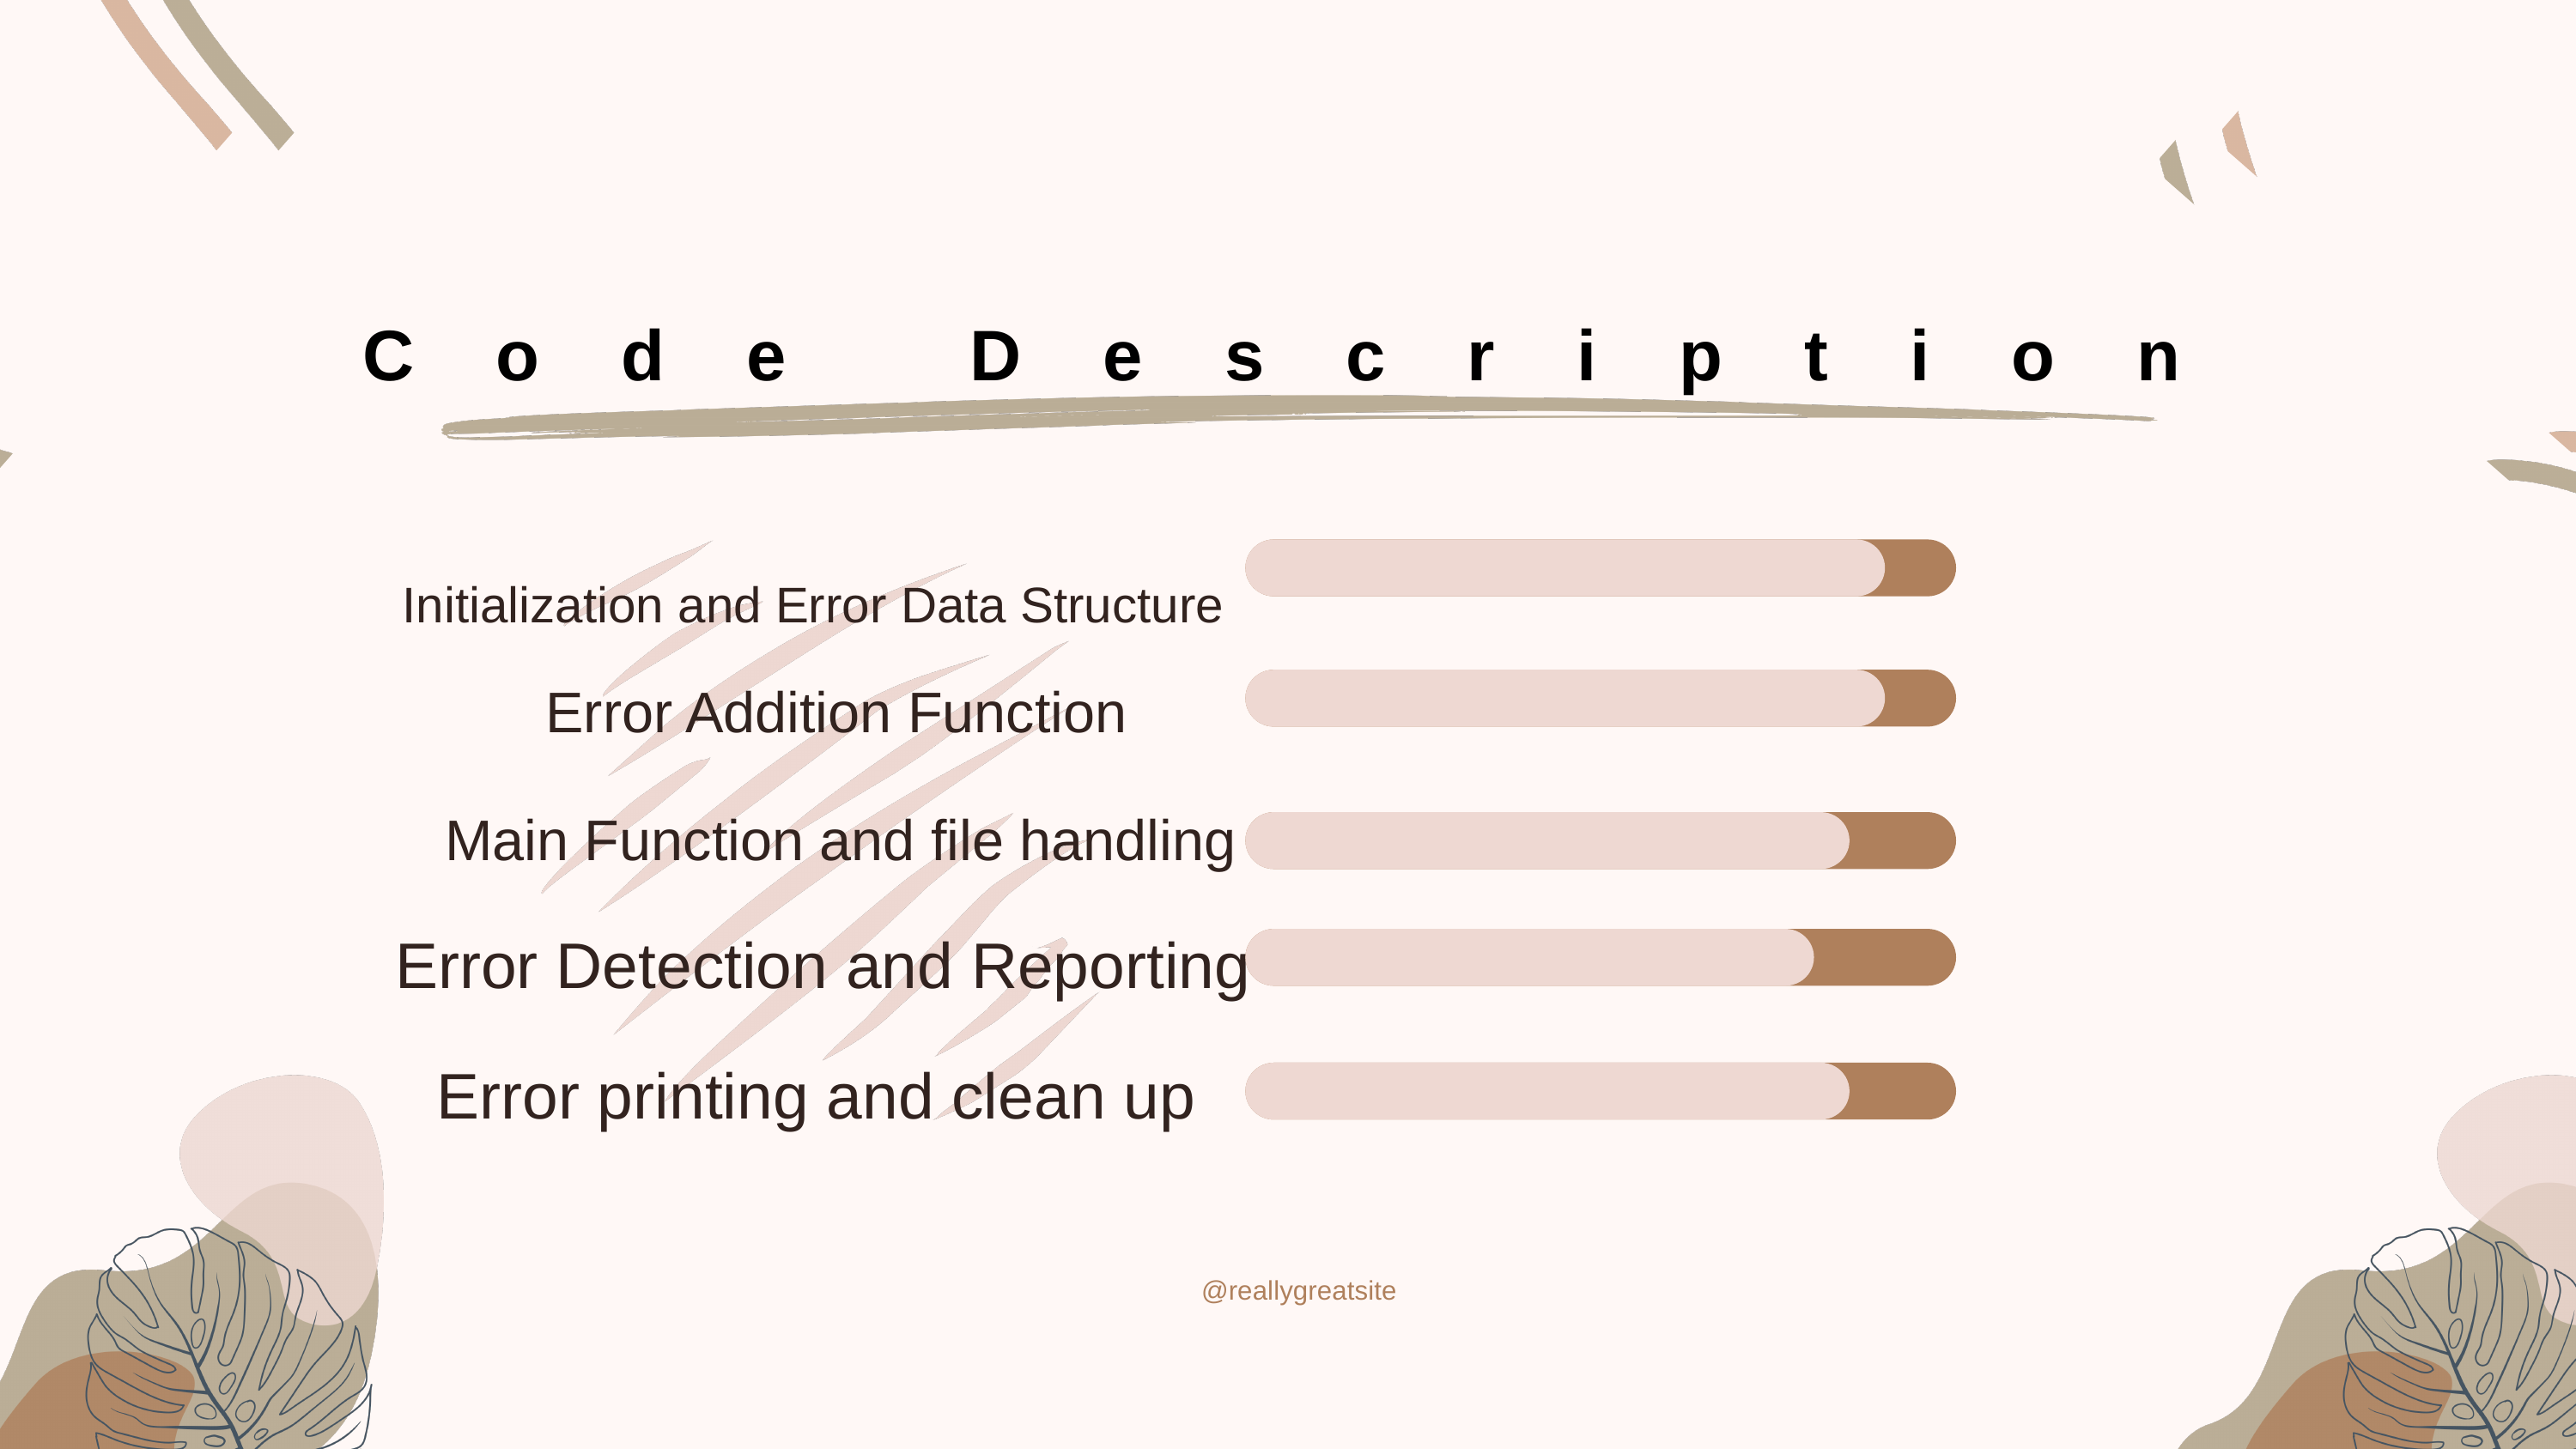

Code Description

Initialization and Error Data Structure

        Error Addition Function

Main Function and file handling

Error Detection and Reporting

Error printing and clean up

@reallygreatsite